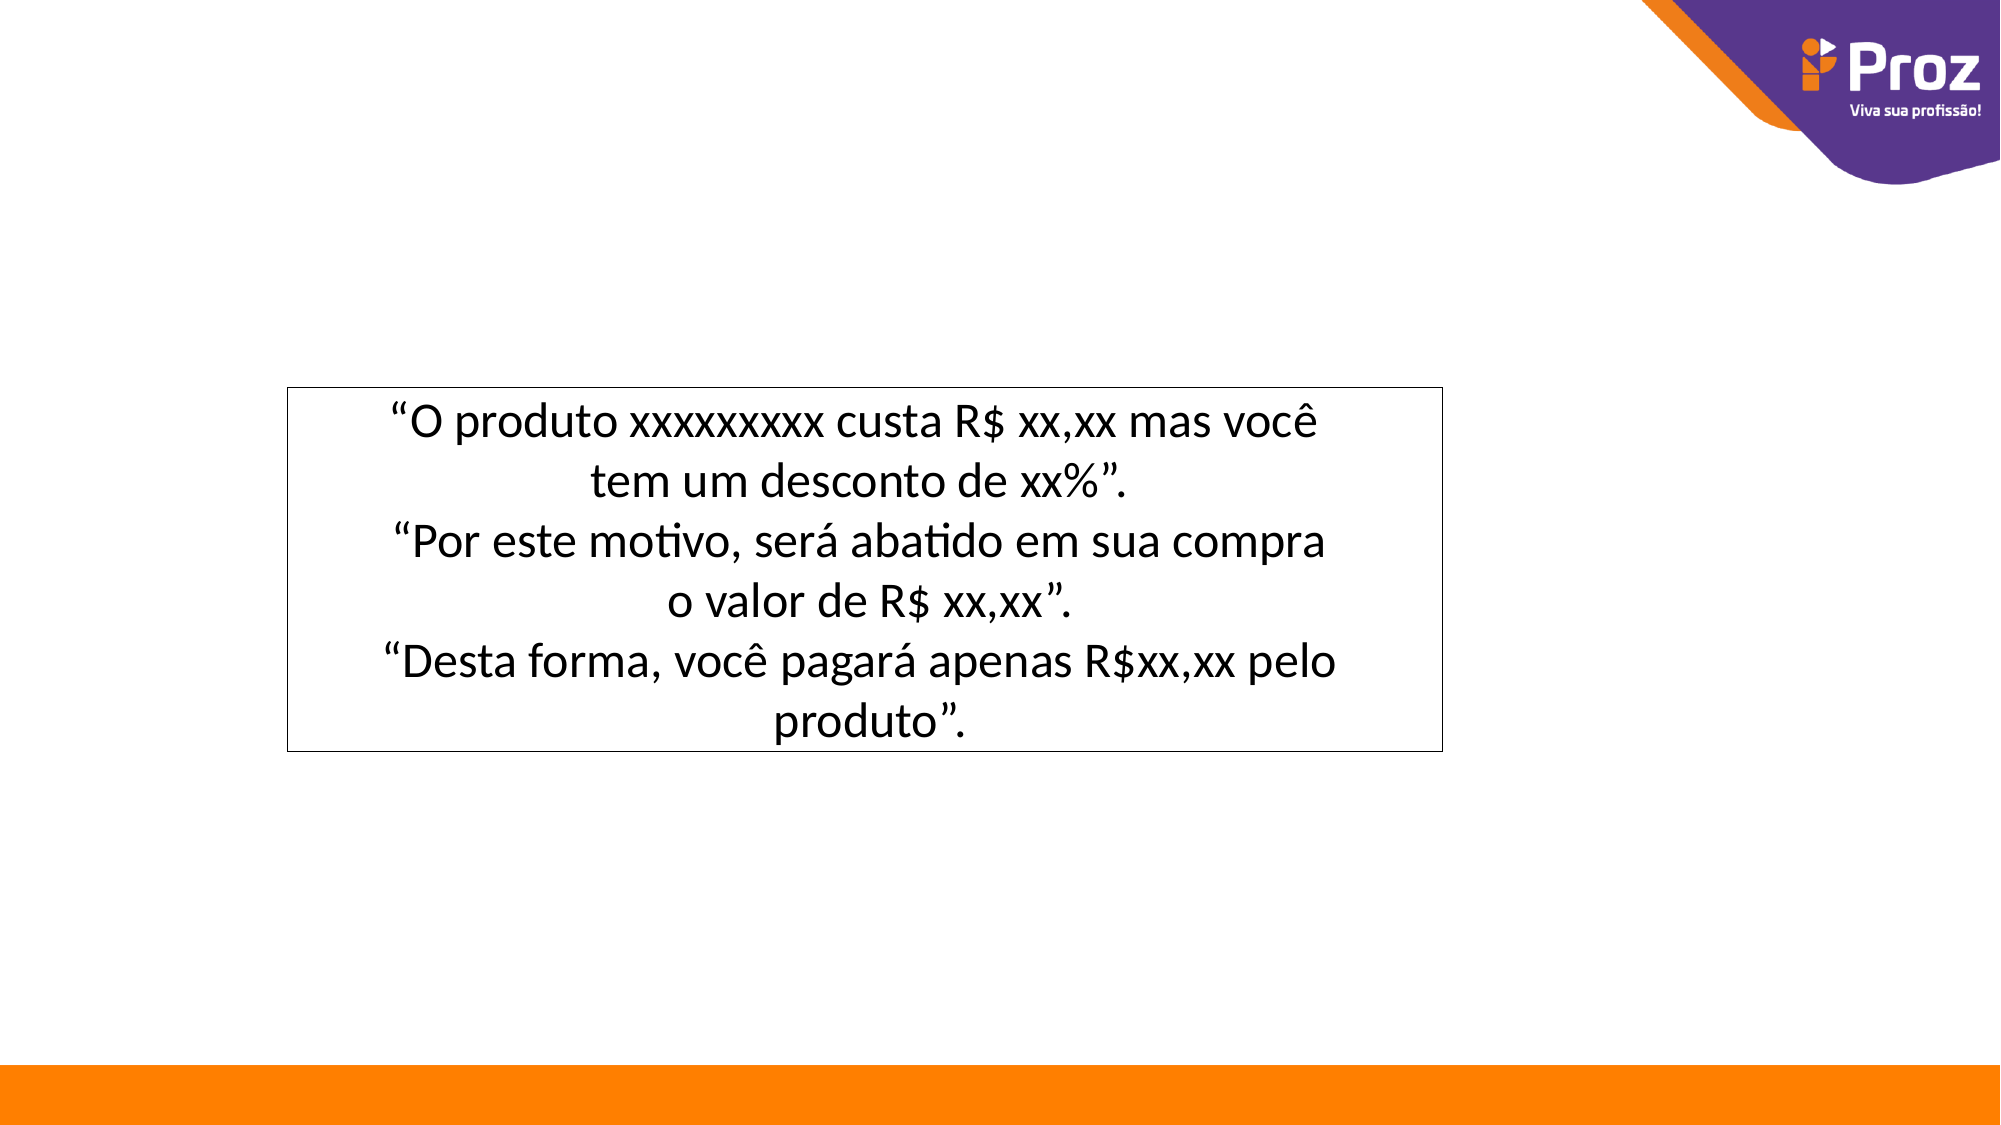

#
 “O produto xxxxxxxxx custa R$ xx,xx mas você
 tem um desconto de xx%”.
 “Por este motivo, será abatido em sua compra
 o valor de R$ xx,xx”.
 “Desta forma, você pagará apenas R$xx,xx pelo
 produto”.